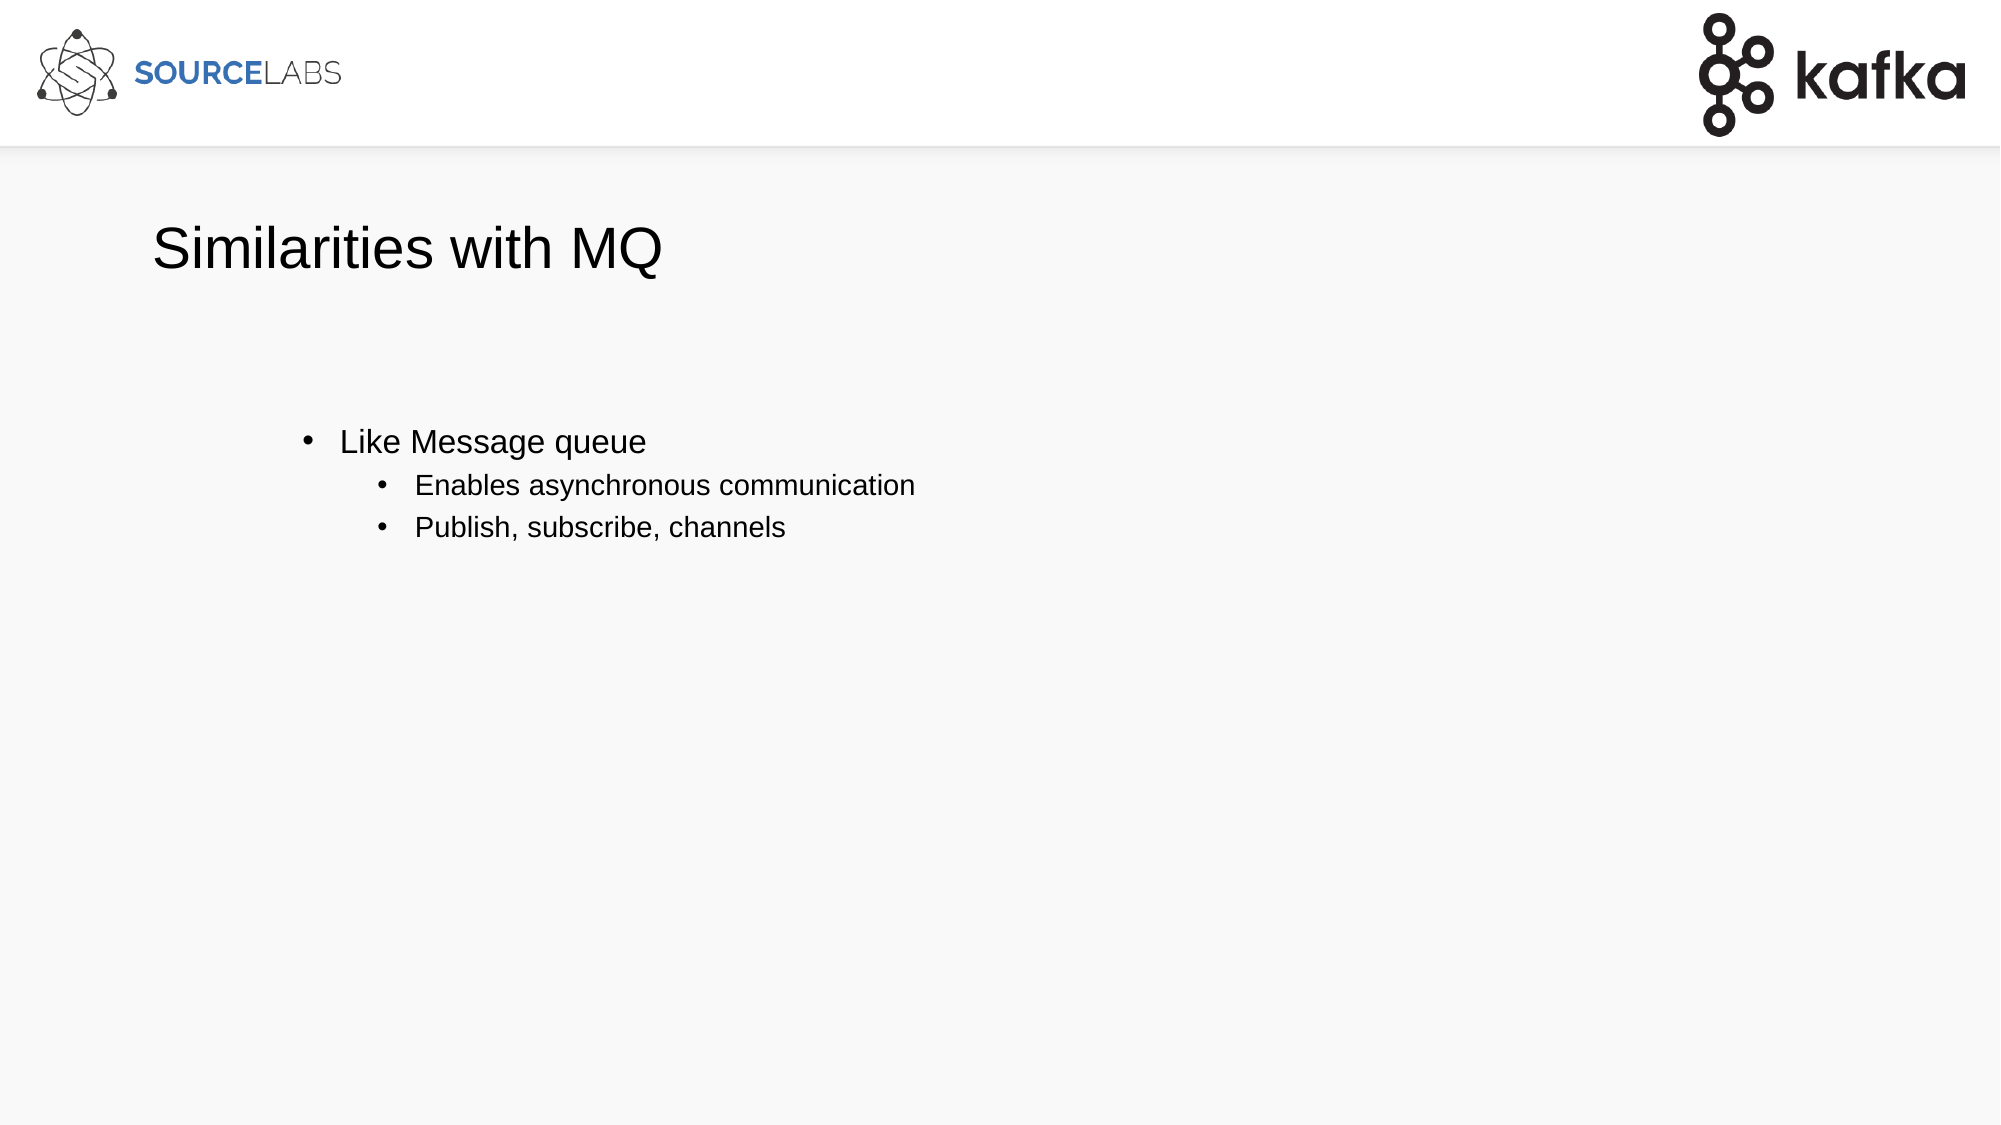

# Similarities with MQ

Like Message queue
Enables asynchronous communication
Publish, subscribe, channels